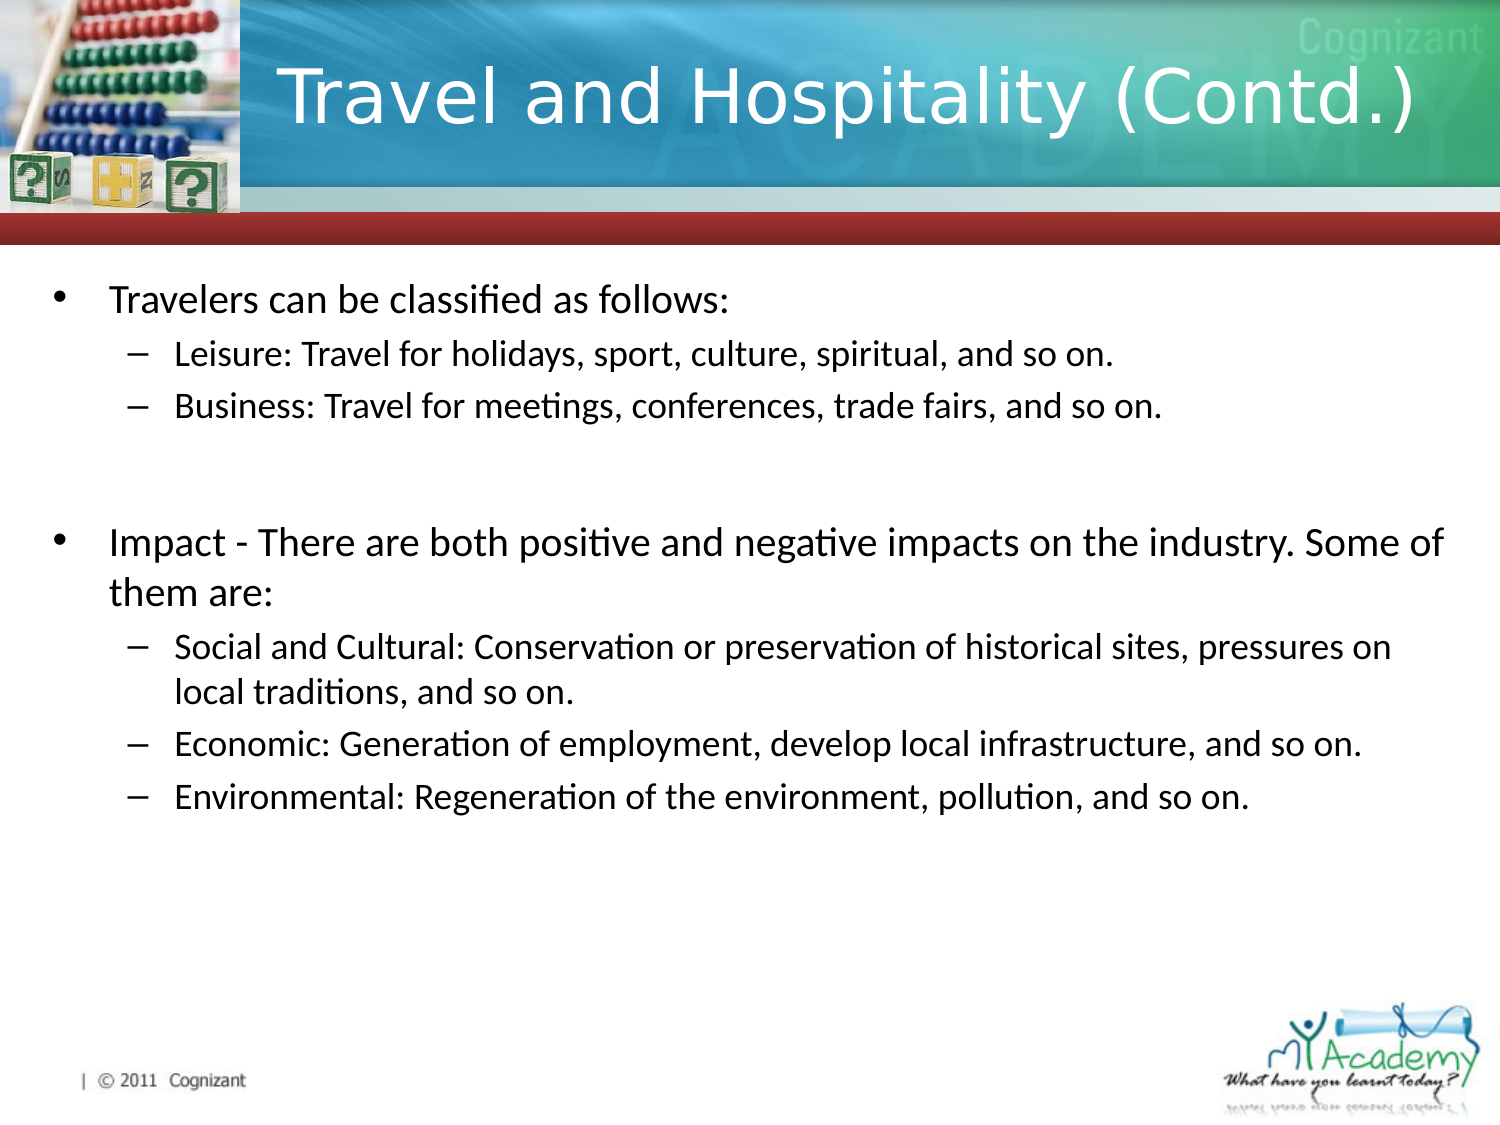

# Travel and Hospitality (Contd.)
Travelers can be classified as follows:
Leisure: Travel for holidays, sport, culture, spiritual, and so on.
Business: Travel for meetings, conferences, trade fairs, and so on.

Impact - There are both positive and negative impacts on the industry. Some of them are:
Social and Cultural: Conservation or preservation of historical sites, pressures on local traditions, and so on.
Economic: Generation of employment, develop local infrastructure, and so on.
Environmental: Regeneration of the environment, pollution, and so on.